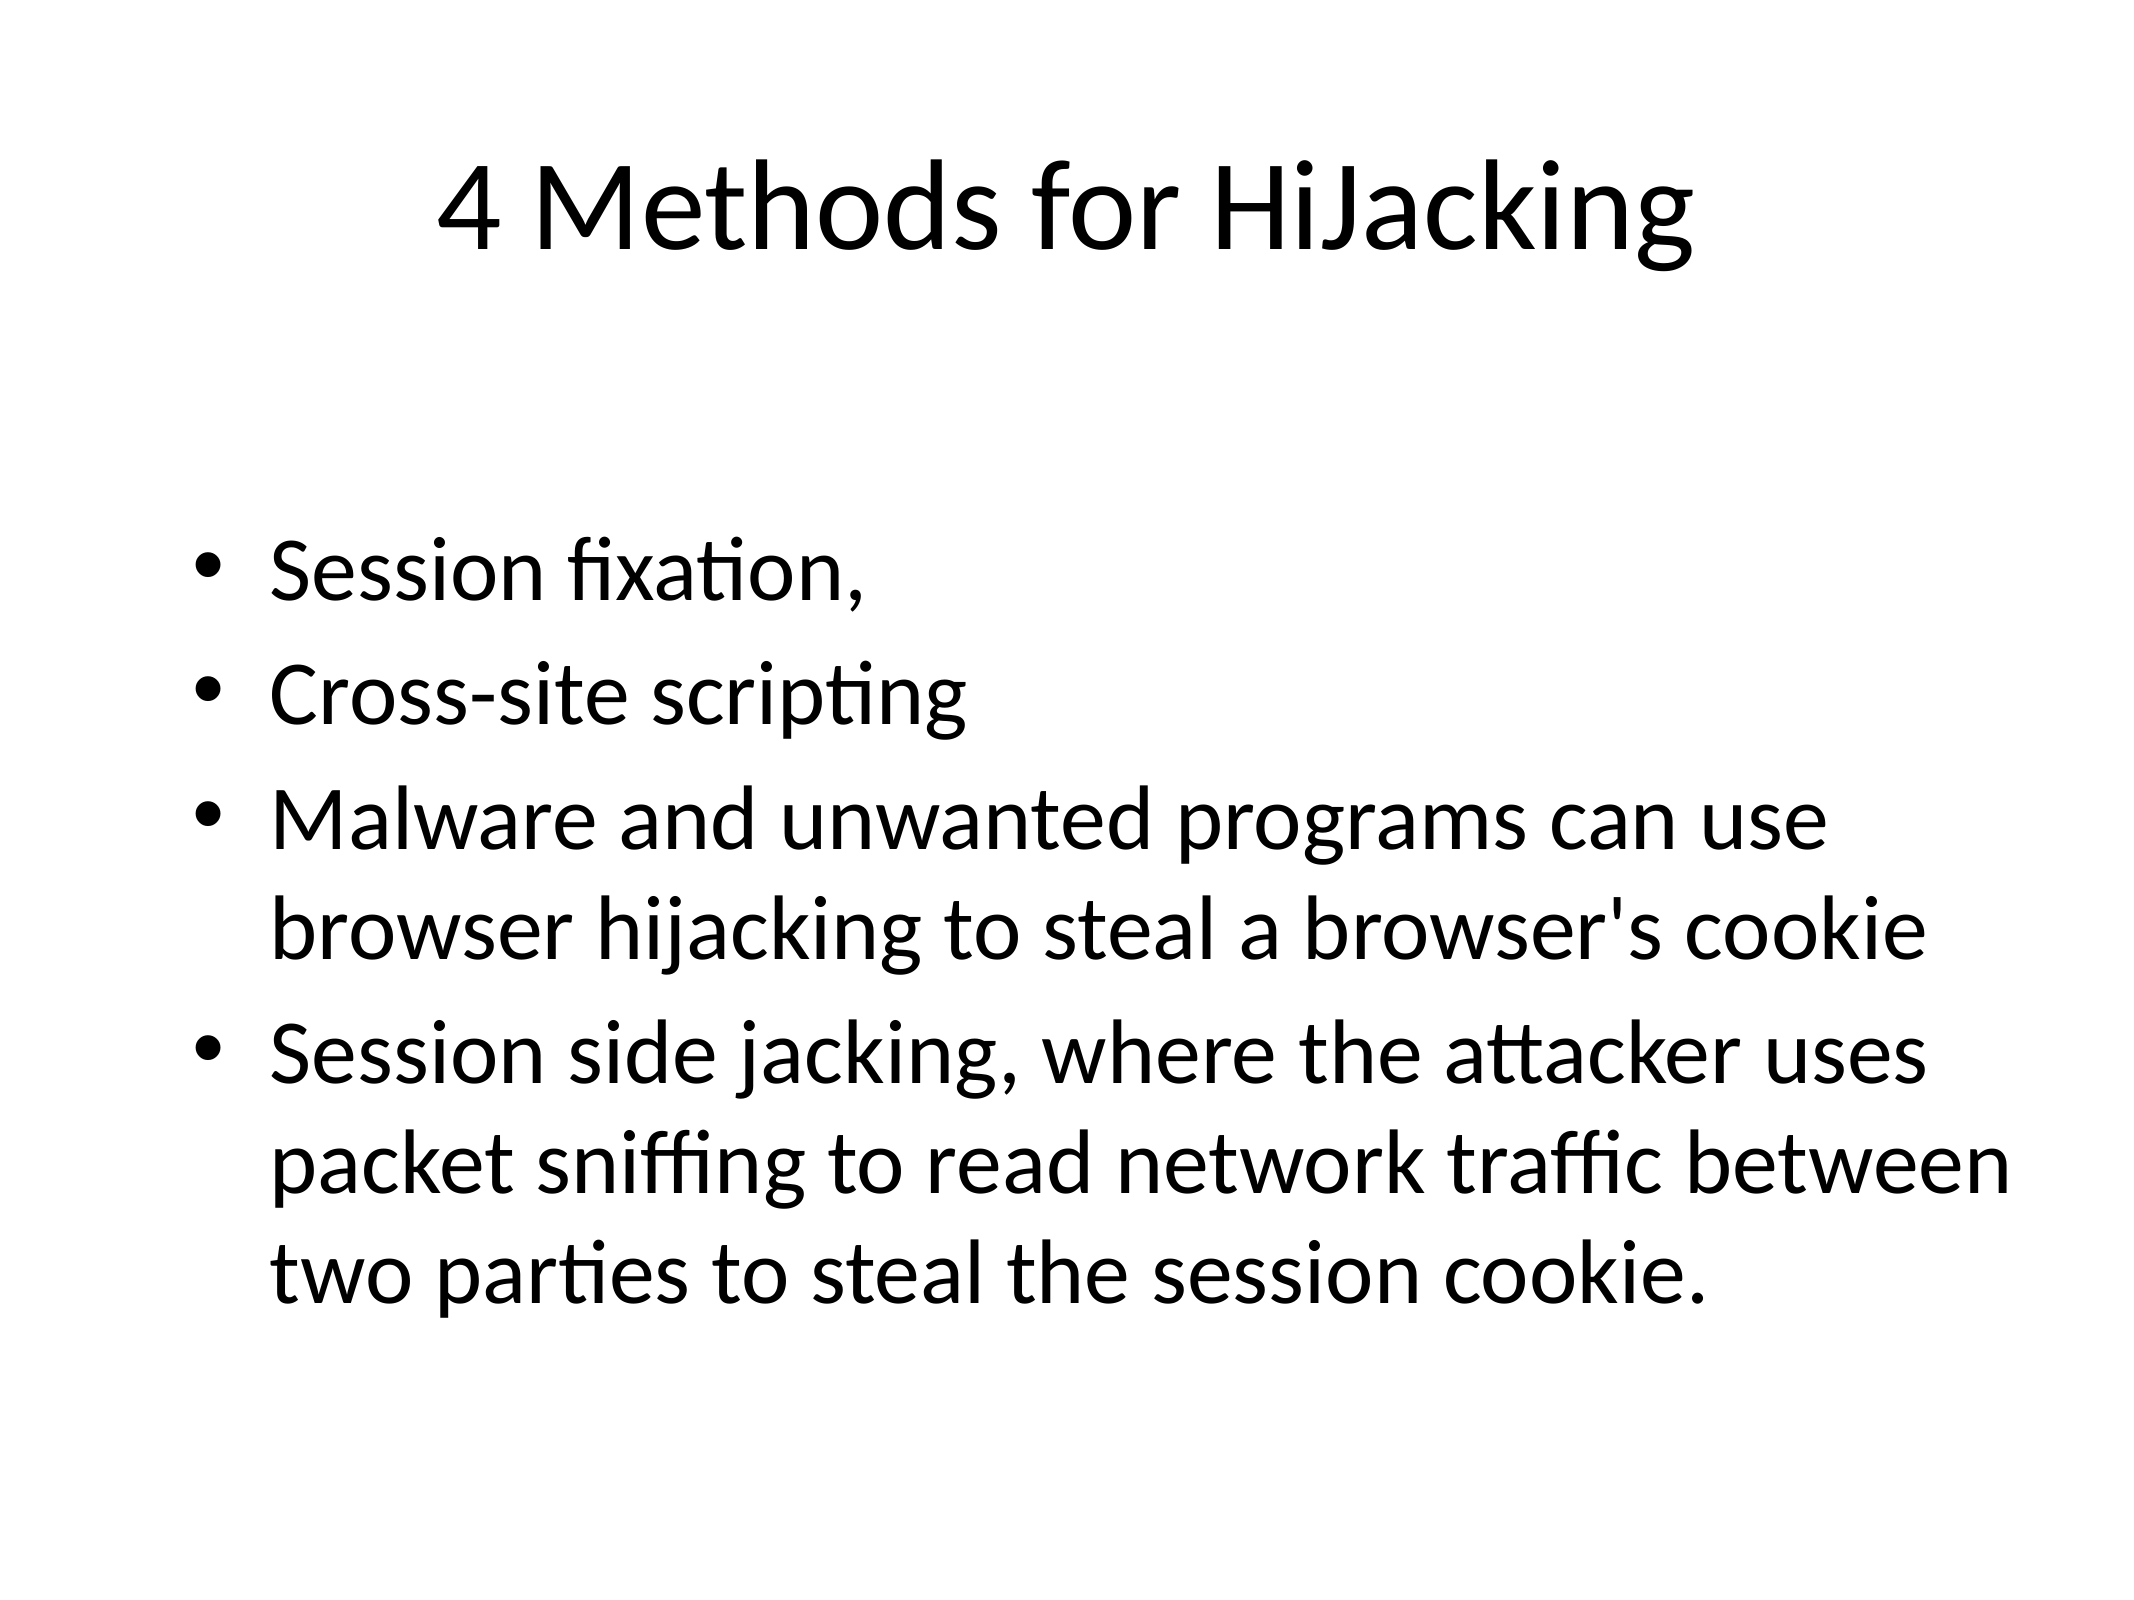

# 4 Methods for HiJacking

Session fixation,
Cross-site scripting
Malware and unwanted programs can use browser hijacking to steal a browser's cookie
Session side jacking, where the attacker uses packet sniffing to read network traffic between two parties to steal the session cookie.
103